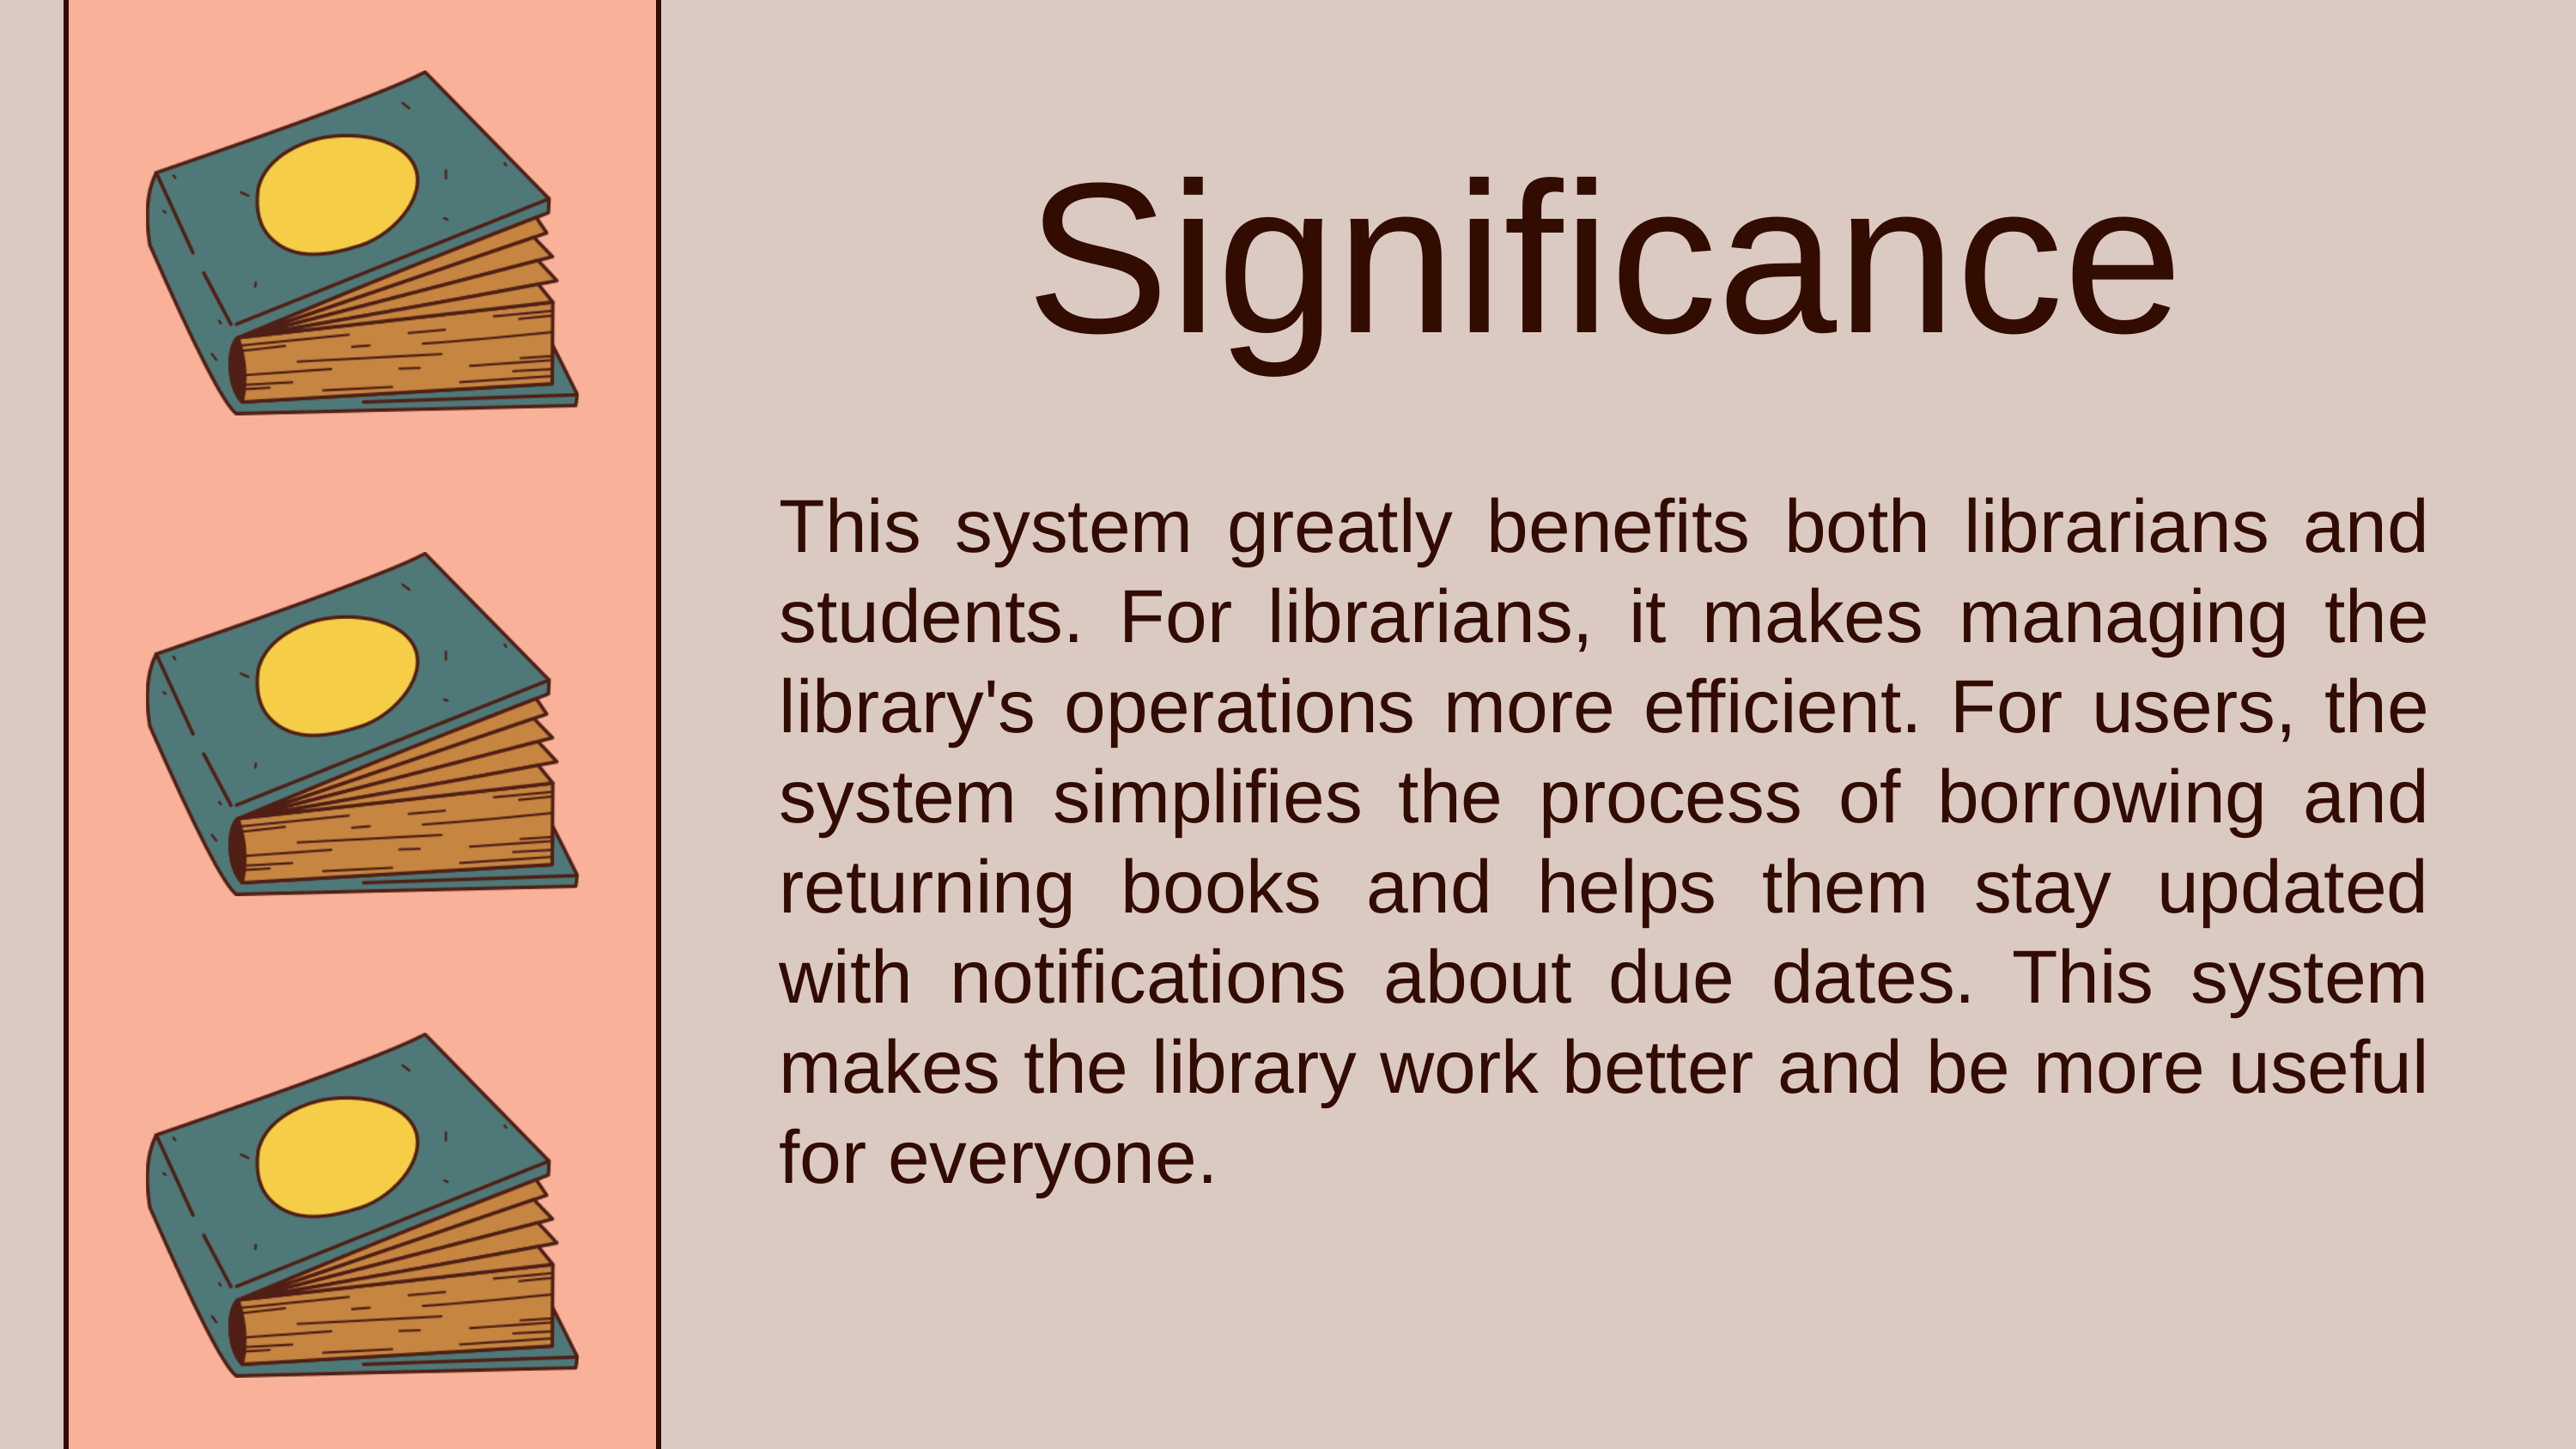

Significance
This system greatly benefits both librarians and students. For librarians, it makes managing the library's operations more efficient. For users, the system simplifies the process of borrowing and returning books and helps them stay updated with notifications about due dates. This system makes the library work better and be more useful for everyone.